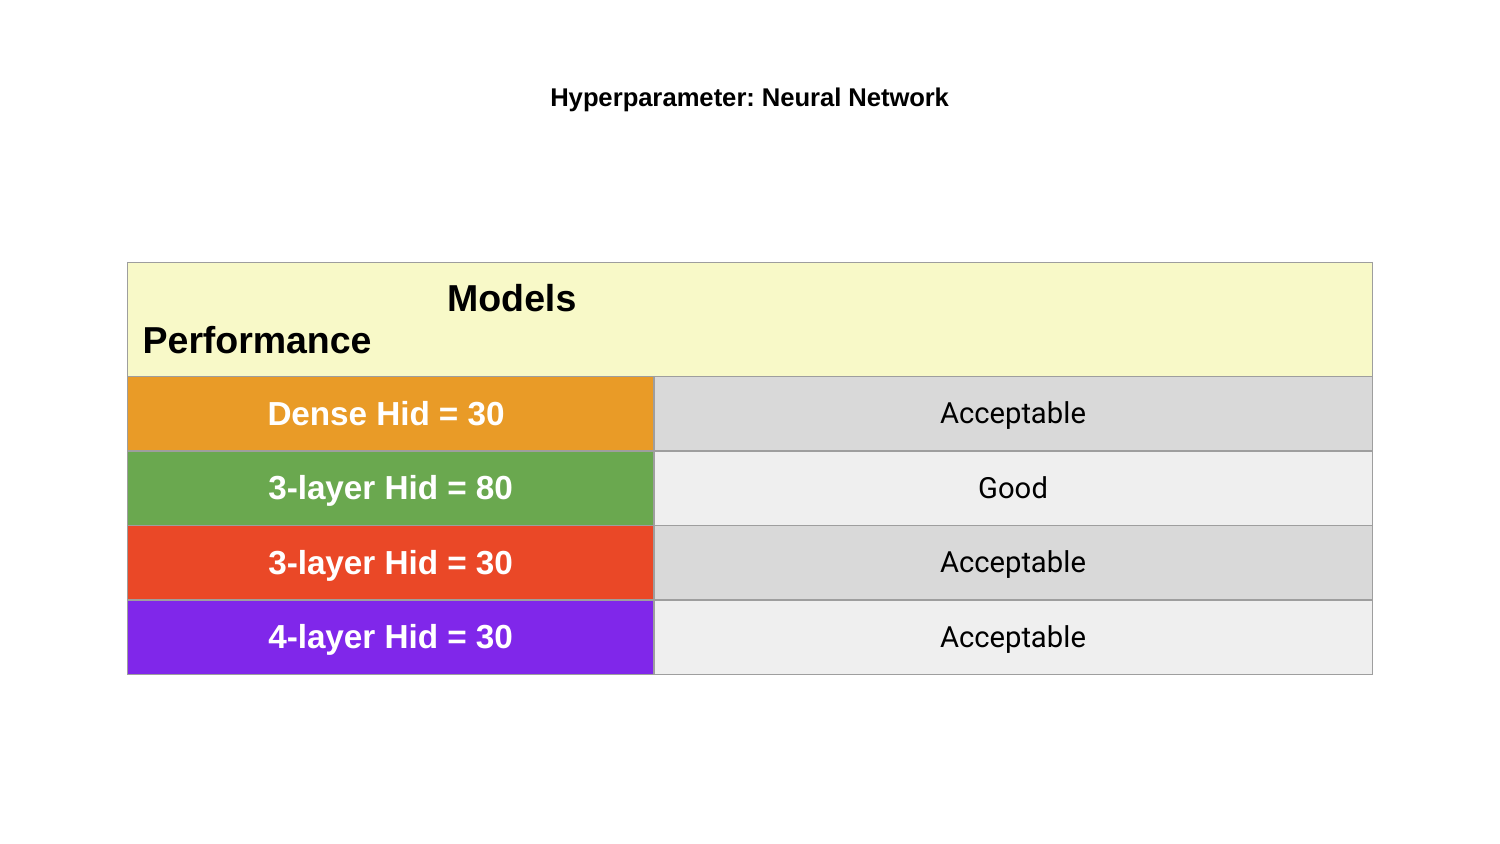

# Hyperparameter: Neural Network
| Models Performance |  |
| --- | --- |
| Dense Hid = 30 | Acceptable |
| 3-layer Hid = 80 | Good |
| 3-layer Hid = 30 | Acceptable |
| 4-layer Hid = 30 | Acceptable |